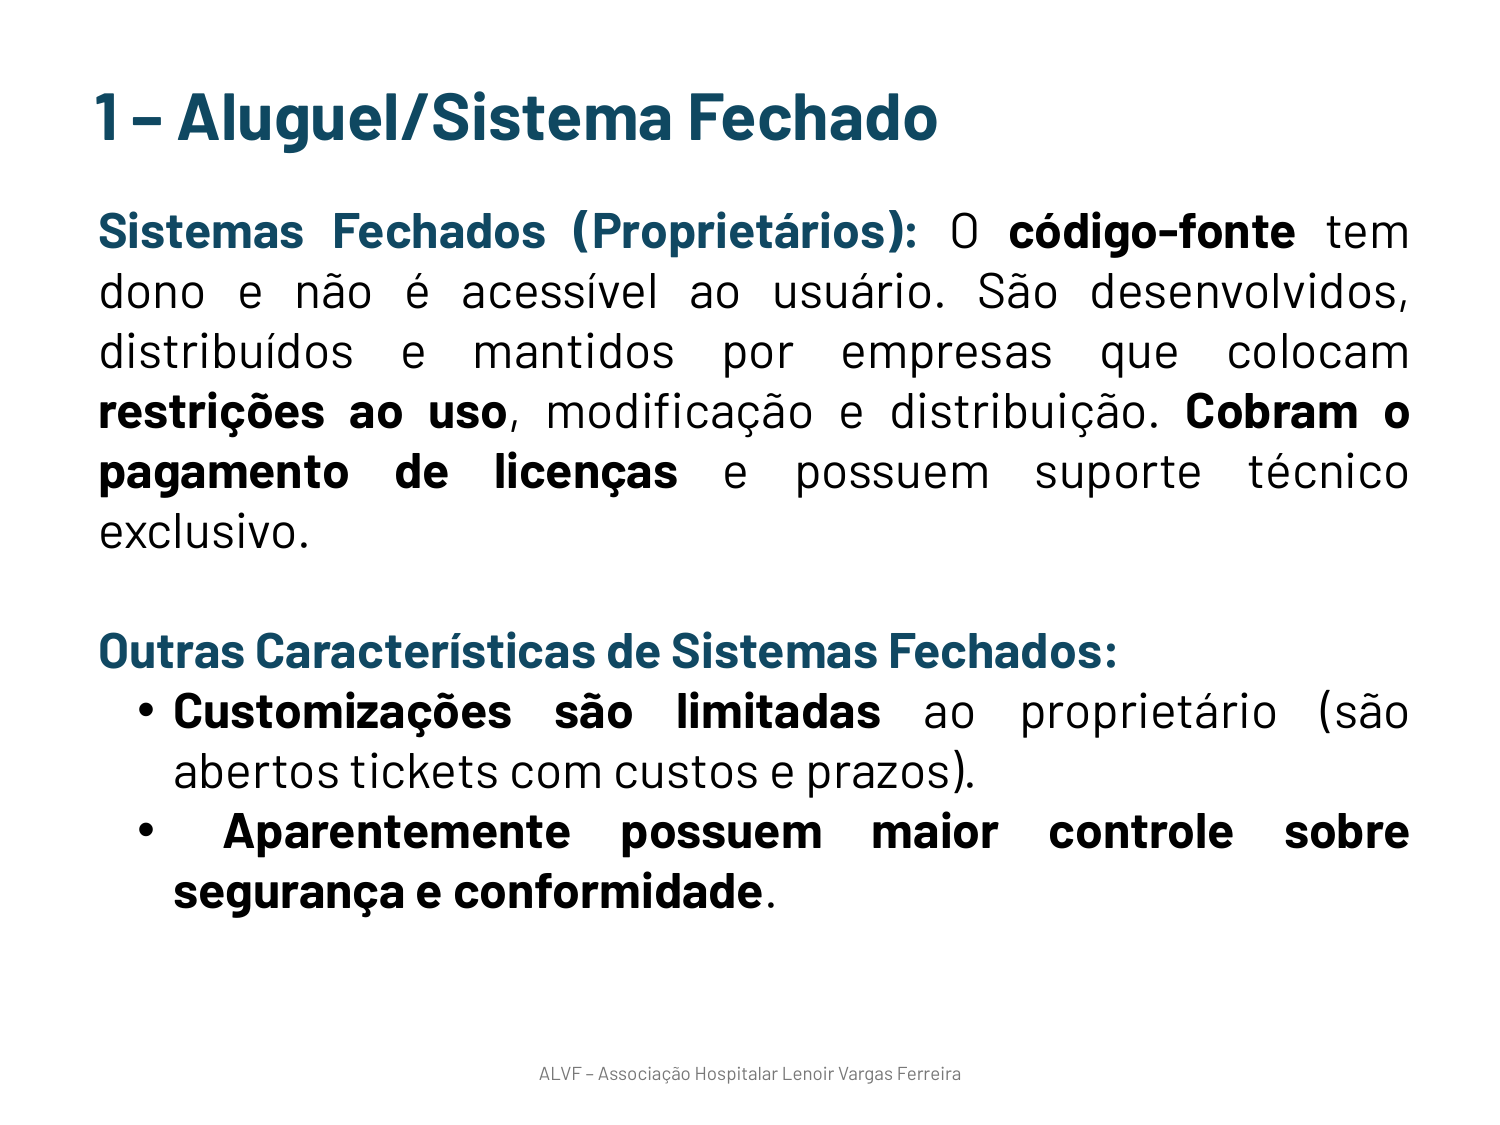

1 – Aluguel/Sistema Fechado
Sistemas Fechados (Proprietários): O código-fonte tem dono e não é acessível ao usuário. São desenvolvidos, distribuídos e mantidos por empresas que colocam restrições ao uso, modificação e distribuição. Cobram o pagamento de licenças e possuem suporte técnico exclusivo.

Outras Características de Sistemas Fechados:
Customizações são limitadas ao proprietário (são abertos tickets com custos e prazos).
 Aparentemente possuem maior controle sobre segurança e conformidade.
ALVF – Associação Hospitalar Lenoir Vargas Ferreira